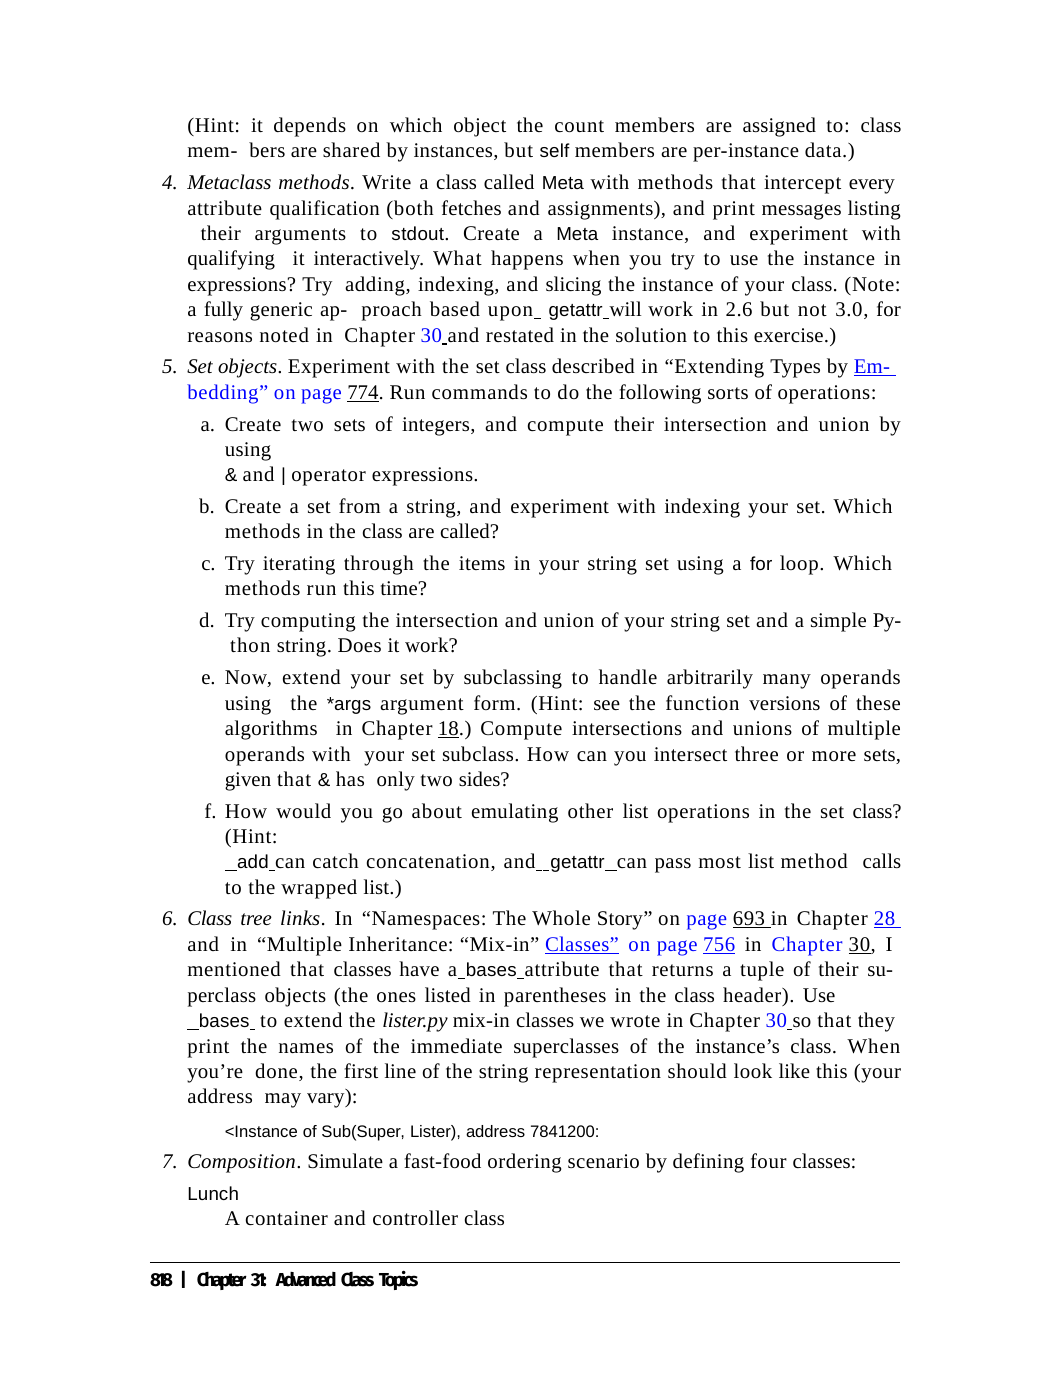

(Hint: it depends on which object the count members are assigned to: class mem-  bers are shared by instances, but self members are per-instance data.)
Metaclass methods. Write a class called Meta with methods that intercept every  attribute qualification (both fetches and assignments), and print messages listing  their arguments to stdout. Create a Meta instance, and experiment with qualifying  it interactively. What happens when you try to use the instance in expressions? Try  adding, indexing, and slicing the instance of your class. (Note: a fully generic ap-  proach based upon getattr will work in 2.6 but not 3.0, for reasons noted in  Chapter 30 and restated in the solution to this exercise.)
Set objects. Experiment with the set class described in “Extending Types by Em-  bedding” on page 774. Run commands to do the following sorts of operations:
Create two sets of integers, and compute their intersection and union by using
& and | operator expressions.
Create a set from a string, and experiment with indexing your set. Which  methods in the class are called?
Try iterating through the items in your string set using a for loop. Which  methods run this time?
Try computing the intersection and union of your string set and a simple Py-  thon string. Does it work?
Now, extend your set by subclassing to handle arbitrarily many operands using  the *args argument form. (Hint: see the function versions of these algorithms  in Chapter 18.) Compute intersections and unions of multiple operands with  your set subclass. How can you intersect three or more sets, given that & has  only two sides?
How would you go about emulating other list operations in the set class? (Hint:
  add can catch concatenation, and  getattr  can pass most list method  calls to the wrapped list.)
Class tree links. In “Namespaces: The Whole Story” on page 693 in Chapter 28  and in “Multiple Inheritance: “Mix-in” Classes” on page 756 in Chapter 30, I  mentioned that classes have a bases attribute that returns a tuple of their su-  perclass objects (the ones listed in parentheses in the class header). Use
  bases to extend the lister.py mix-in classes we wrote in Chapter 30 so that they  print the names of the immediate superclasses of the instance’s class. When you’re  done, the first line of the string representation should look like this (your address  may vary):
<Instance of Sub(Super, Lister), address 7841200:
Composition. Simulate a fast-food ordering scenario by defining four classes:
Lunch
A container and controller class

818  |  Chapter 31:  Advanced Class Topics